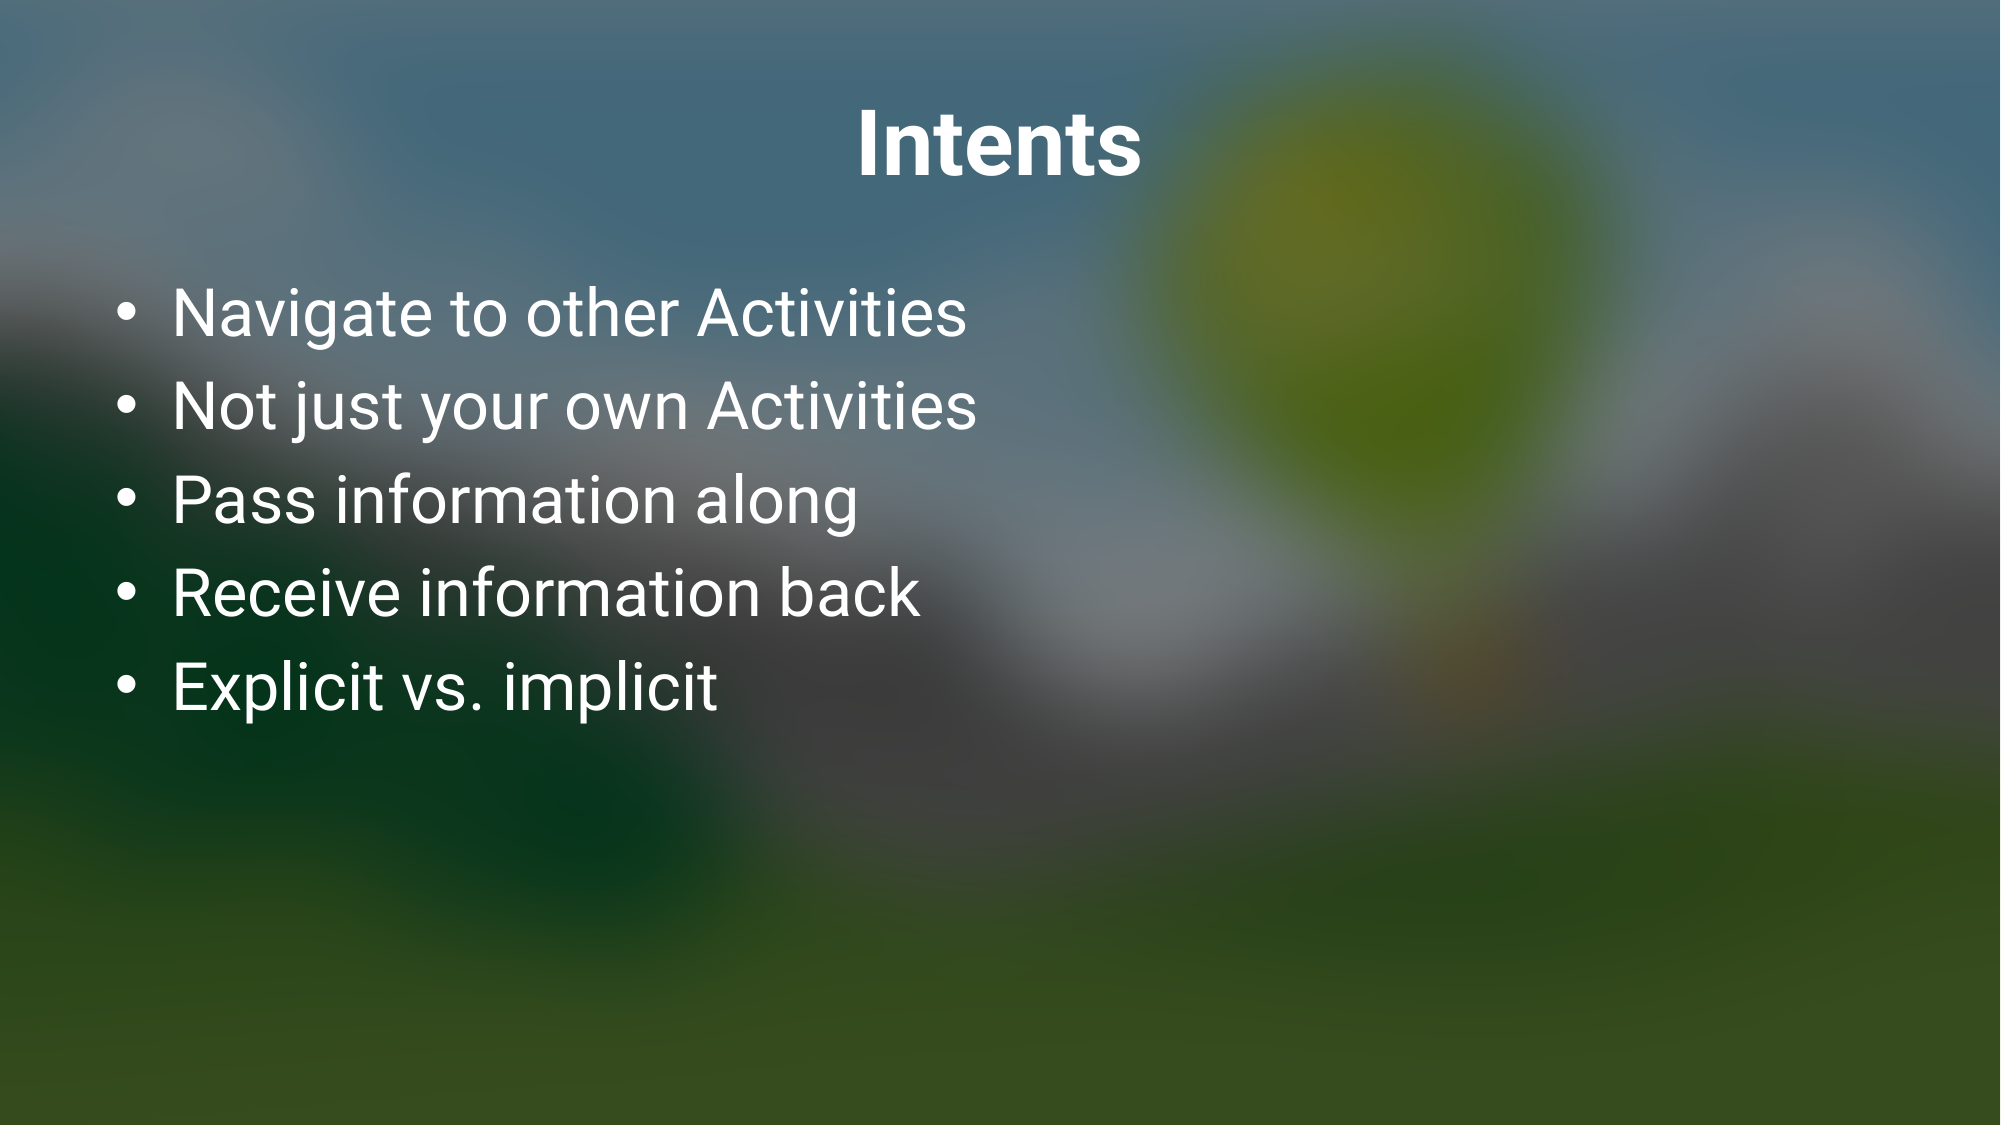

# Intents
Navigate to other Activities
Not just your own Activities
Pass information along
Receive information back
Explicit vs. implicit